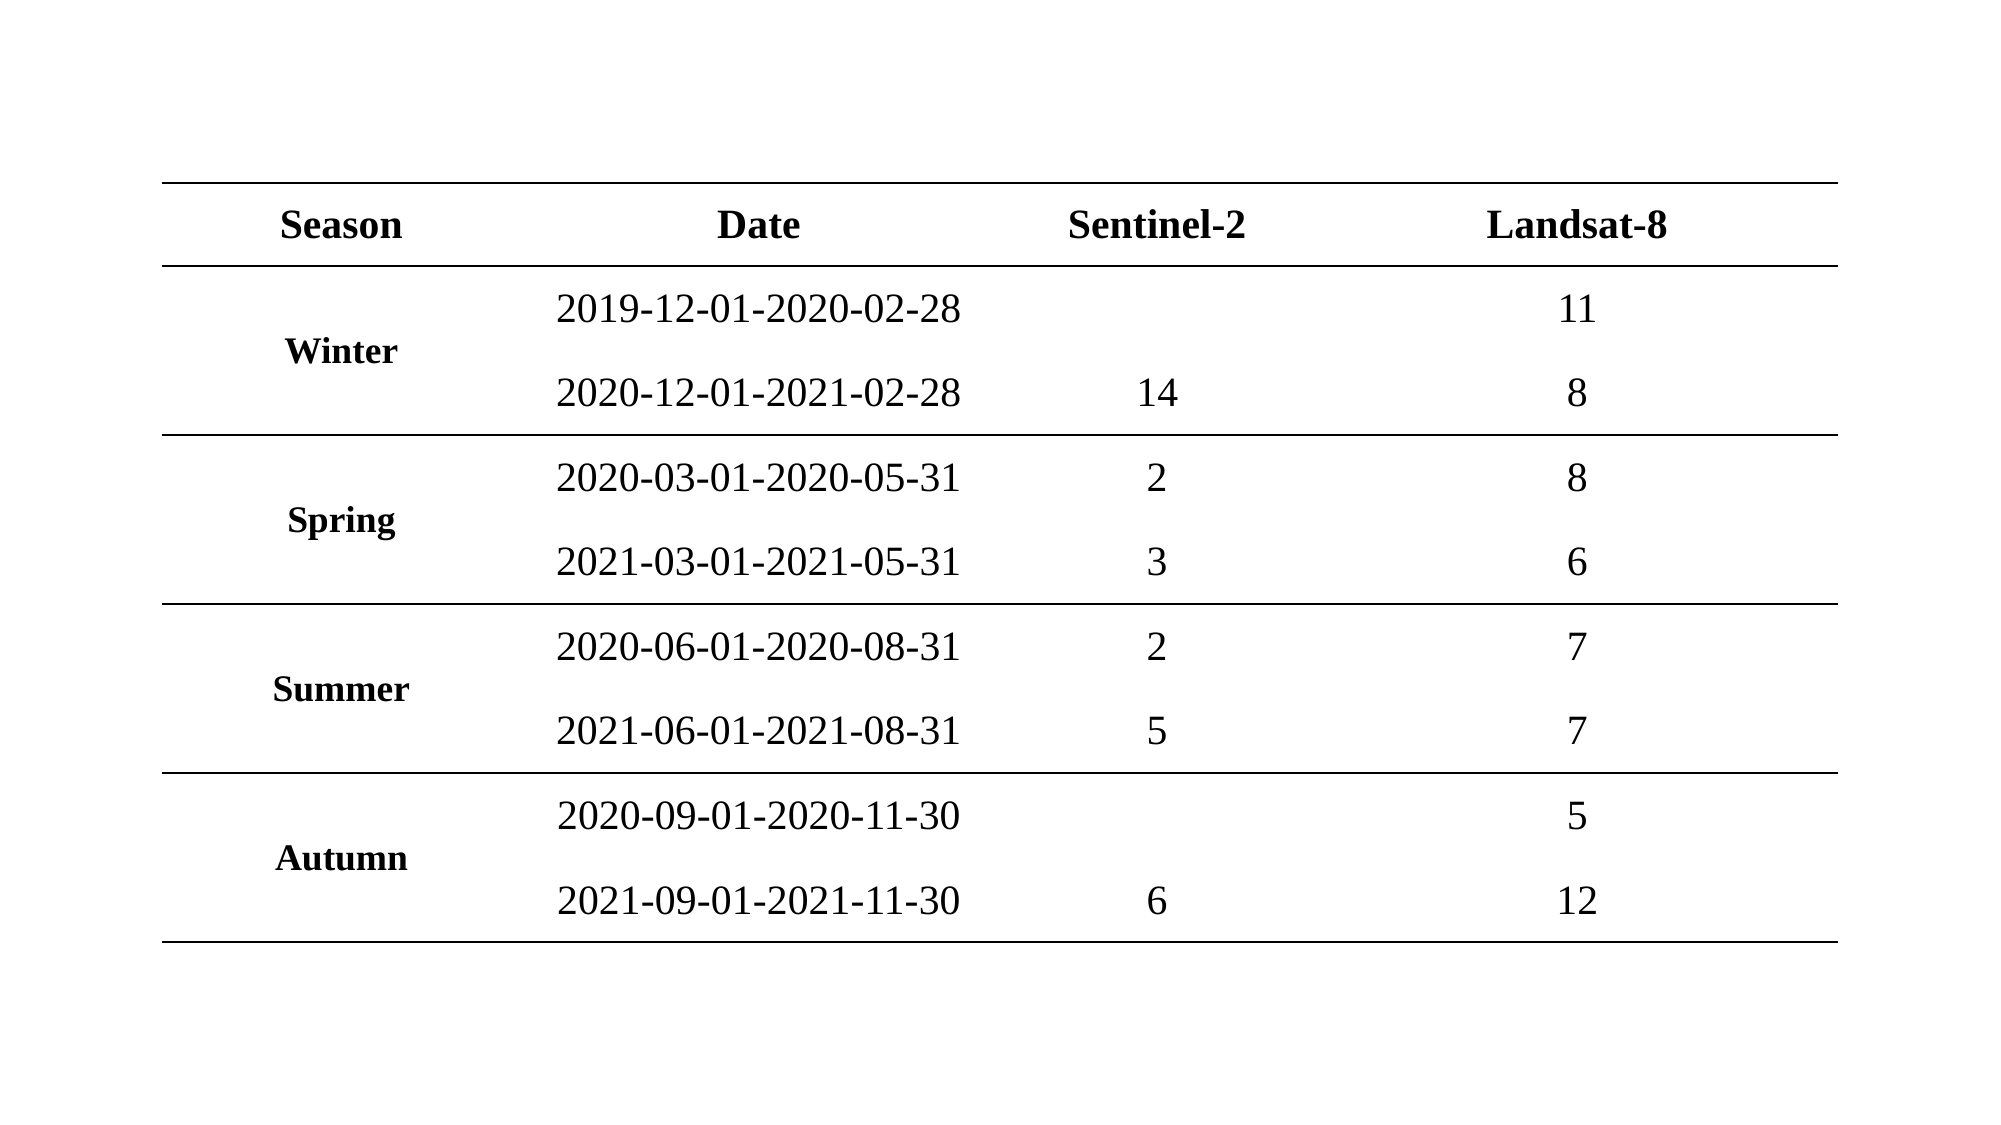

| Season | Date | Sentinel-2 | Landsat-8 |
| --- | --- | --- | --- |
| Winter | 2019-12-01-2020-02-28 |  | 11 |
|  | 2020-12-01-2021-02-28 | 14 | 8 |
| Spring | 2020-03-01-2020-05-31 | 2 | 8 |
|  | 2021-03-01-2021-05-31 | 3 | 6 |
| Summer | 2020-06-01-2020-08-31 | 2 | 7 |
|  | 2021-06-01-2021-08-31 | 5 | 7 |
| Autumn | 2020-09-01-2020-11-30 |  | 5 |
|  | 2021-09-01-2021-11-30 | 6 | 12 |